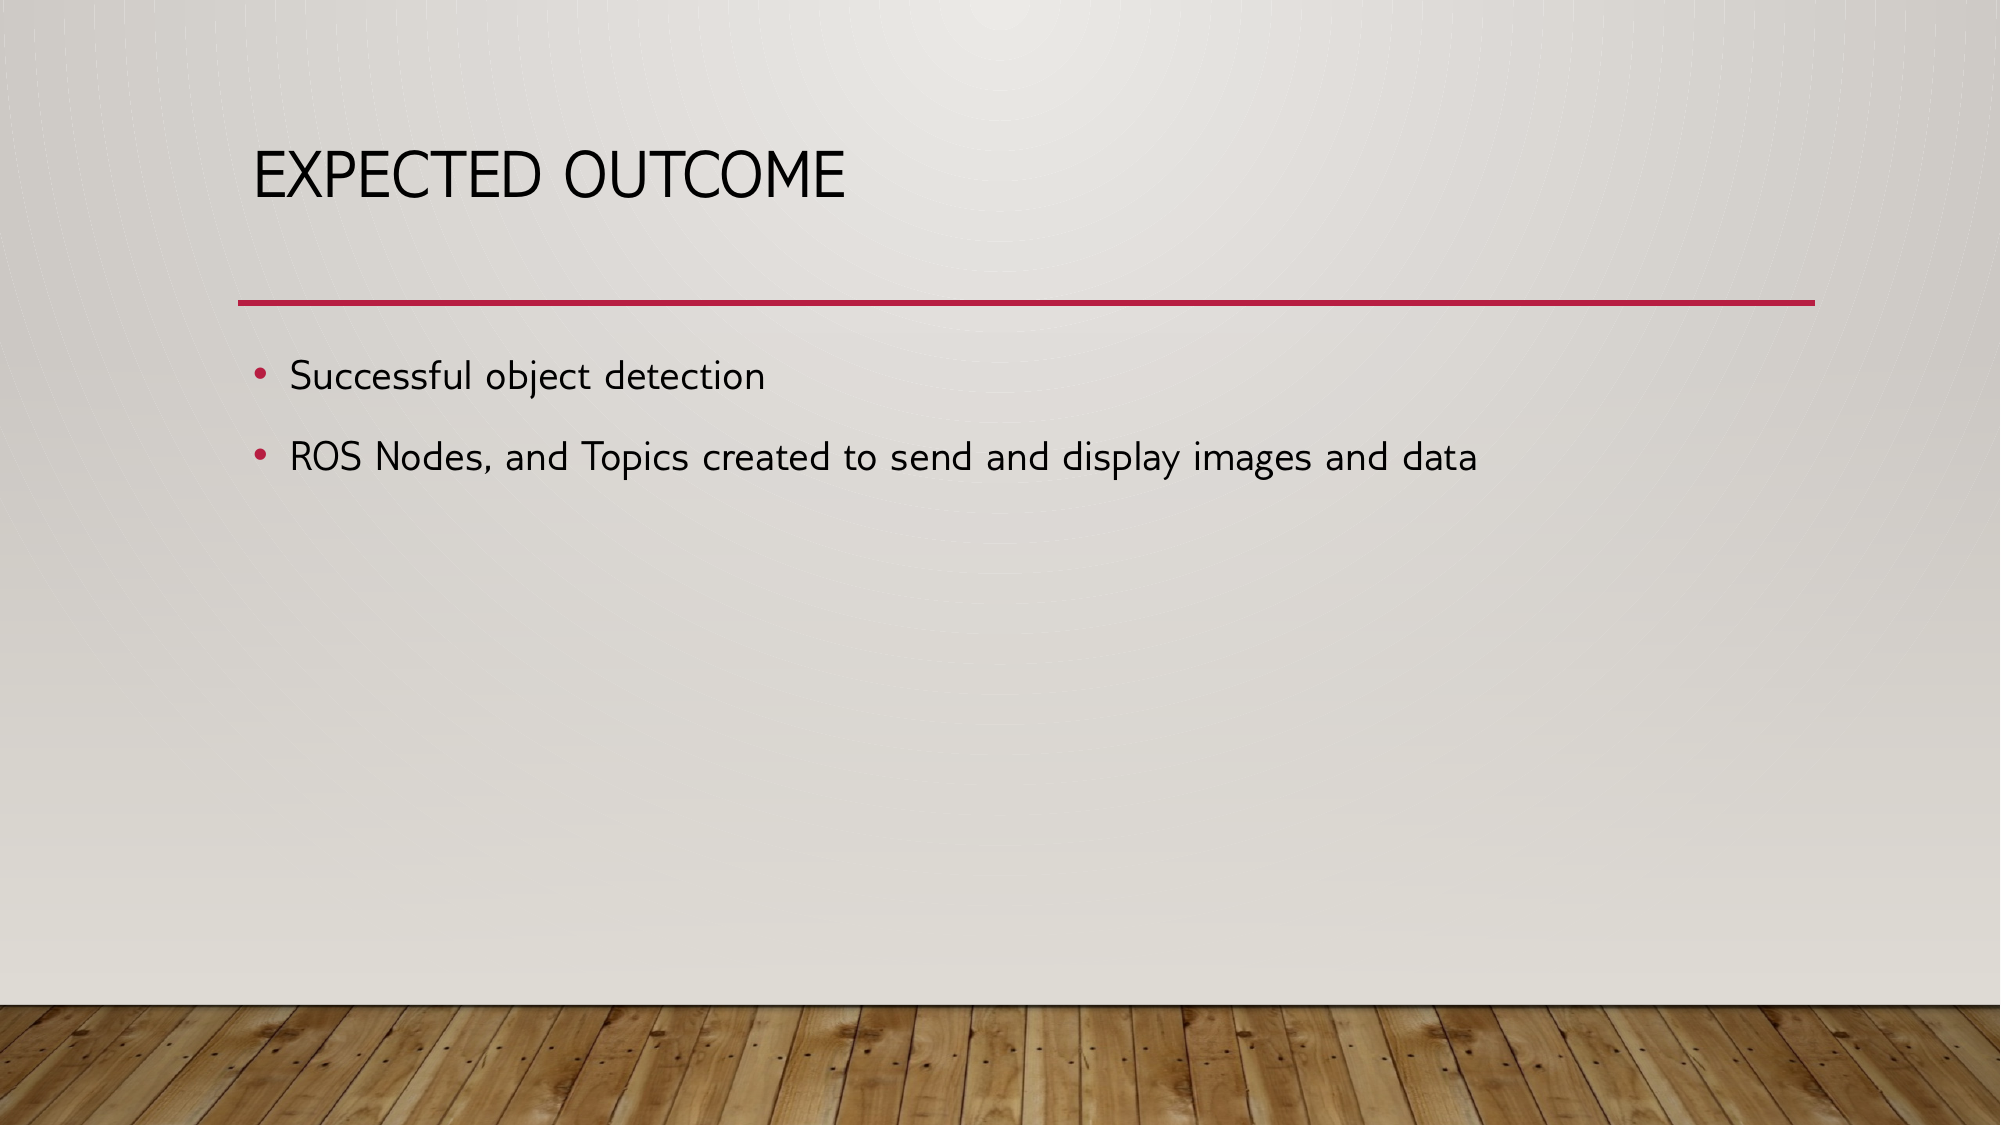

# Expected outcome
Successful object detection
ROS Nodes, and Topics created to send and display images and data